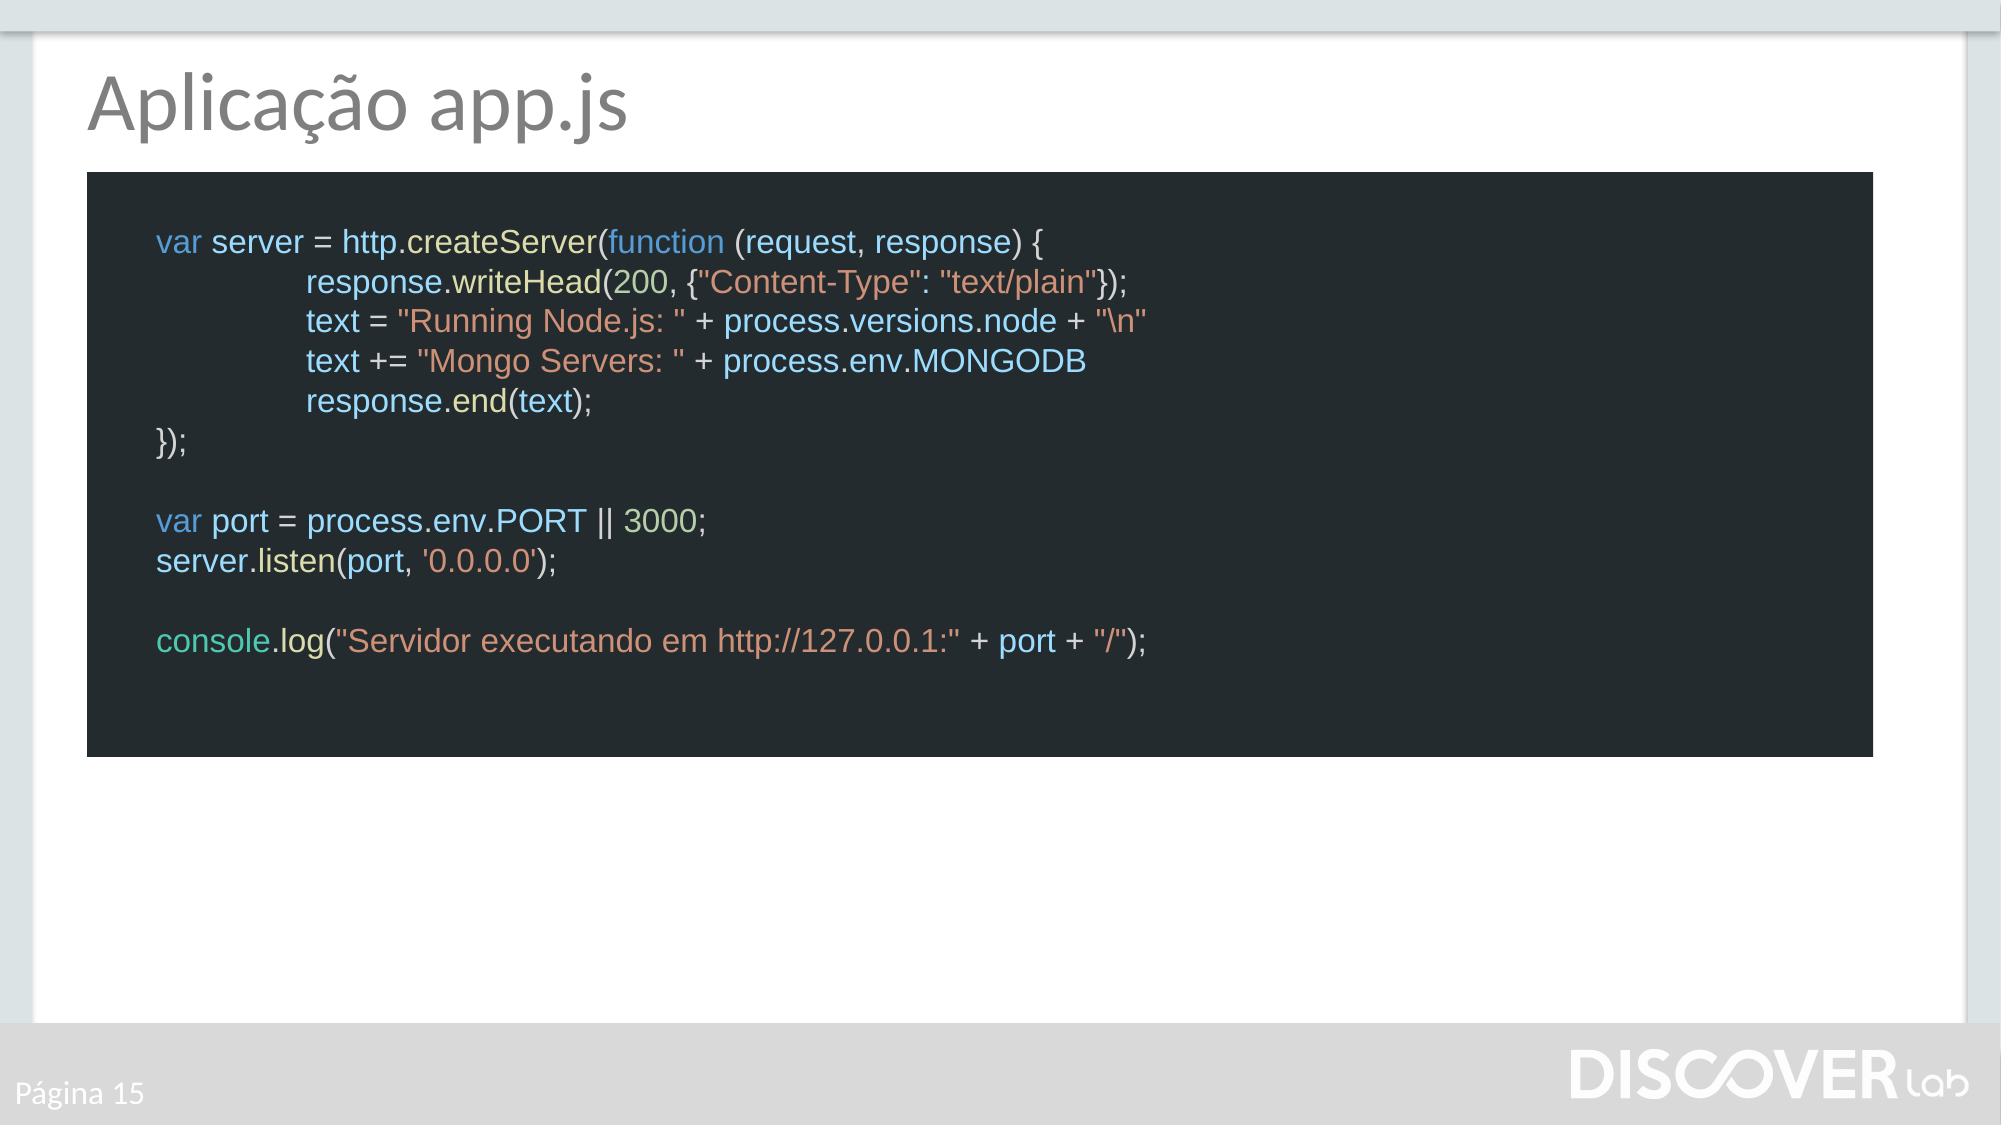

# Aplicação app.js

var server = http.createServer(function (request, response) {
	response.writeHead(200, {"Content-Type": "text/plain"});
	text = "Running Node.js: " + process.versions.node + "\n"
	text += "Mongo Servers: " + process.env.MONGODB
	response.end(text);
});
var port = process.env.PORT || 3000;
server.listen(port, '0.0.0.0');
console.log("Servidor executando em http://127.0.0.1:" + port + "/");